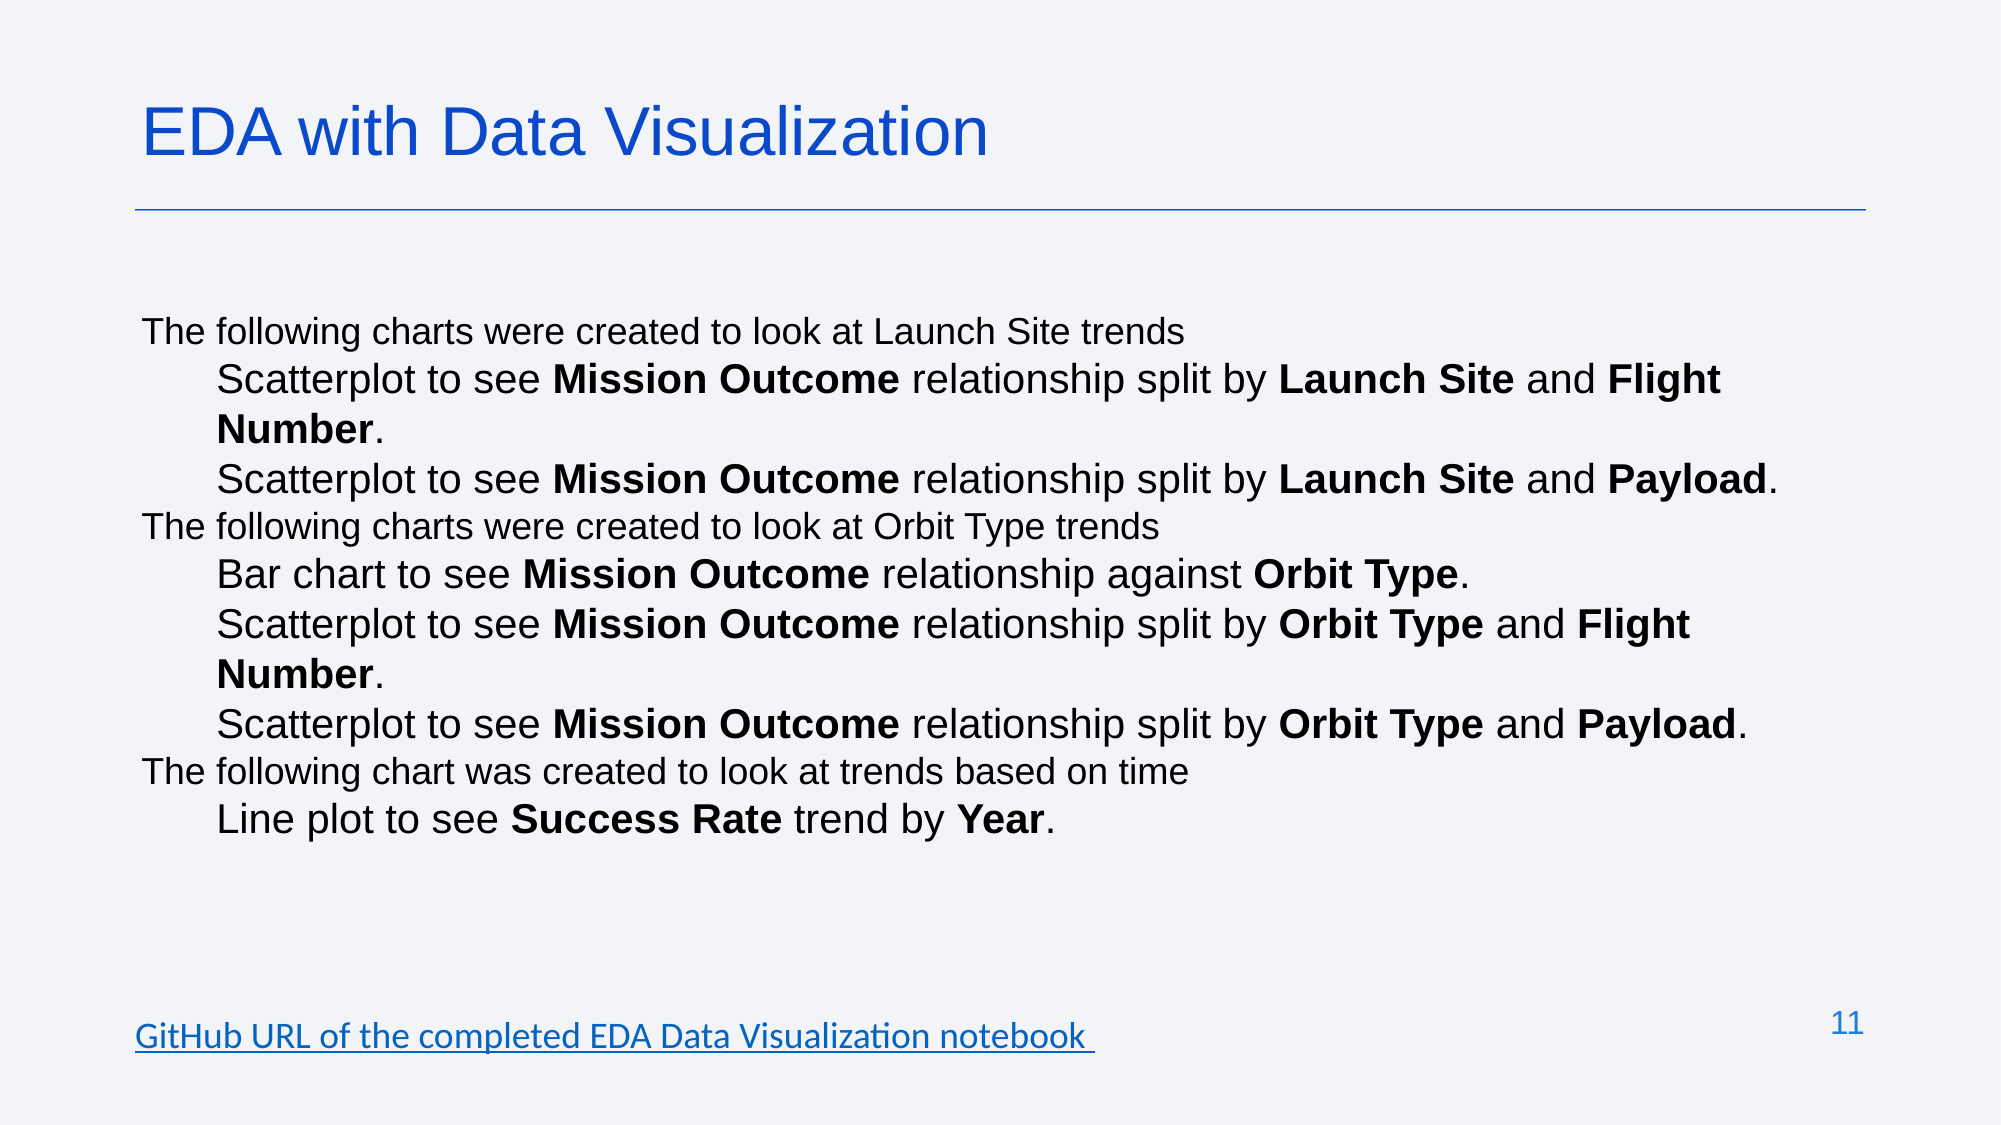

EDA with Data Visualization
The following charts were created to look at Launch Site trends
Scatterplot to see Mission Outcome relationship split by Launch Site and Flight Number.
Scatterplot to see Mission Outcome relationship split by Launch Site and Payload.
The following charts were created to look at Orbit Type trends
Bar chart to see Mission Outcome relationship against Orbit Type.
Scatterplot to see Mission Outcome relationship split by Orbit Type and Flight Number.
Scatterplot to see Mission Outcome relationship split by Orbit Type and Payload.
The following chart was created to look at trends based on time
Line plot to see Success Rate trend by Year.
11
GitHub URL of the completed EDA Data Visualization notebook